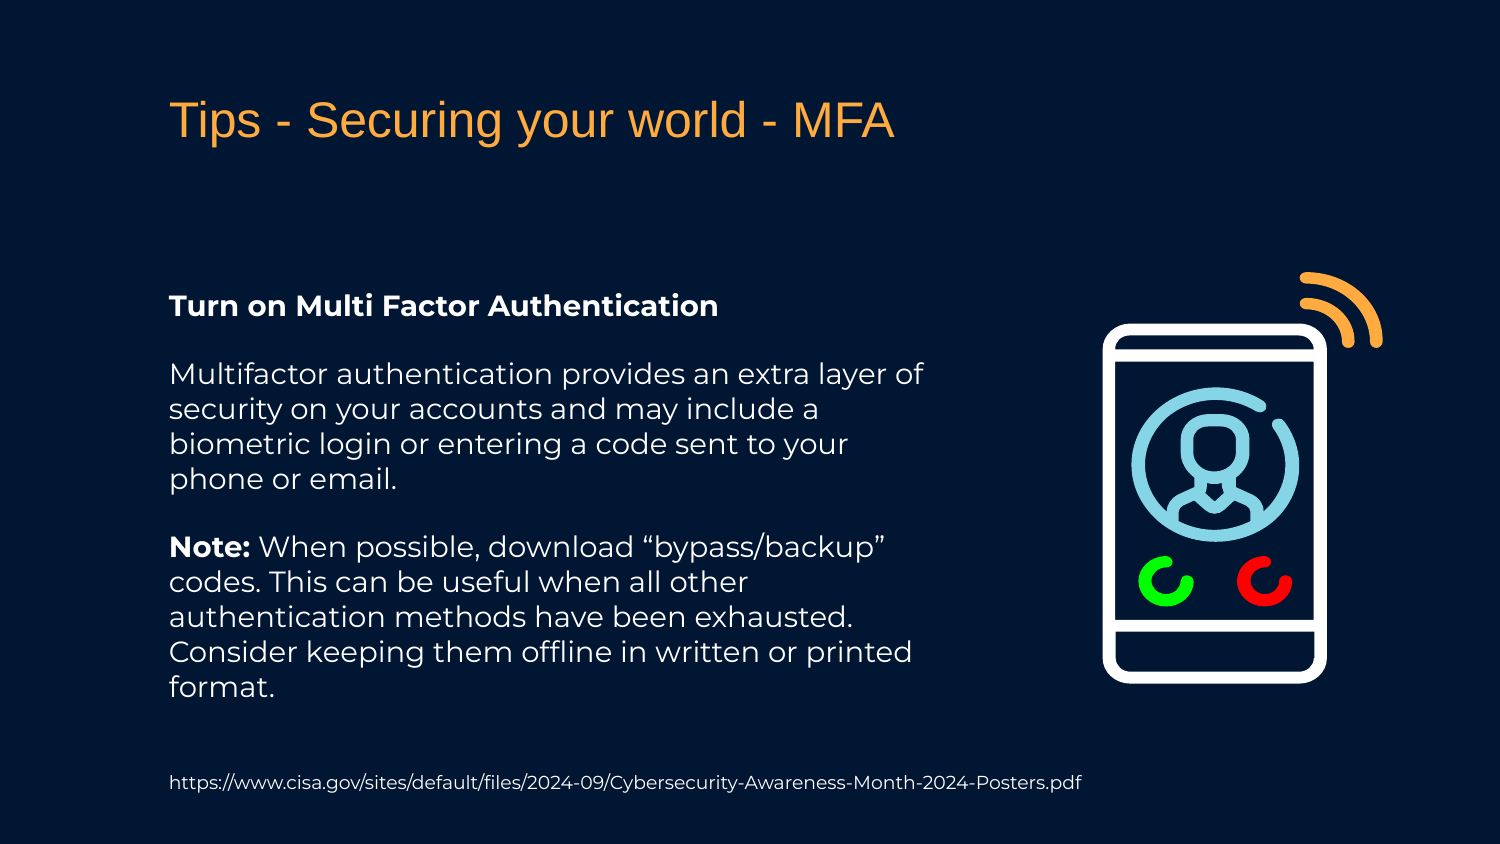

# Tips - Securing your world - MFA
Turn on Multi Factor Authentication
Multifactor authentication provides an extra layer of security on your accounts and may include a biometric login or entering a code sent to your phone or email.
Note: When possible, download “bypass/backup”  codes. This can be useful when all other authentication methods have been exhausted. Consider keeping them offline in written or printed format.

https://www.cisa.gov/sites/default/files/2024-09/Cybersecurity-Awareness-Month-2024-Posters.pdf